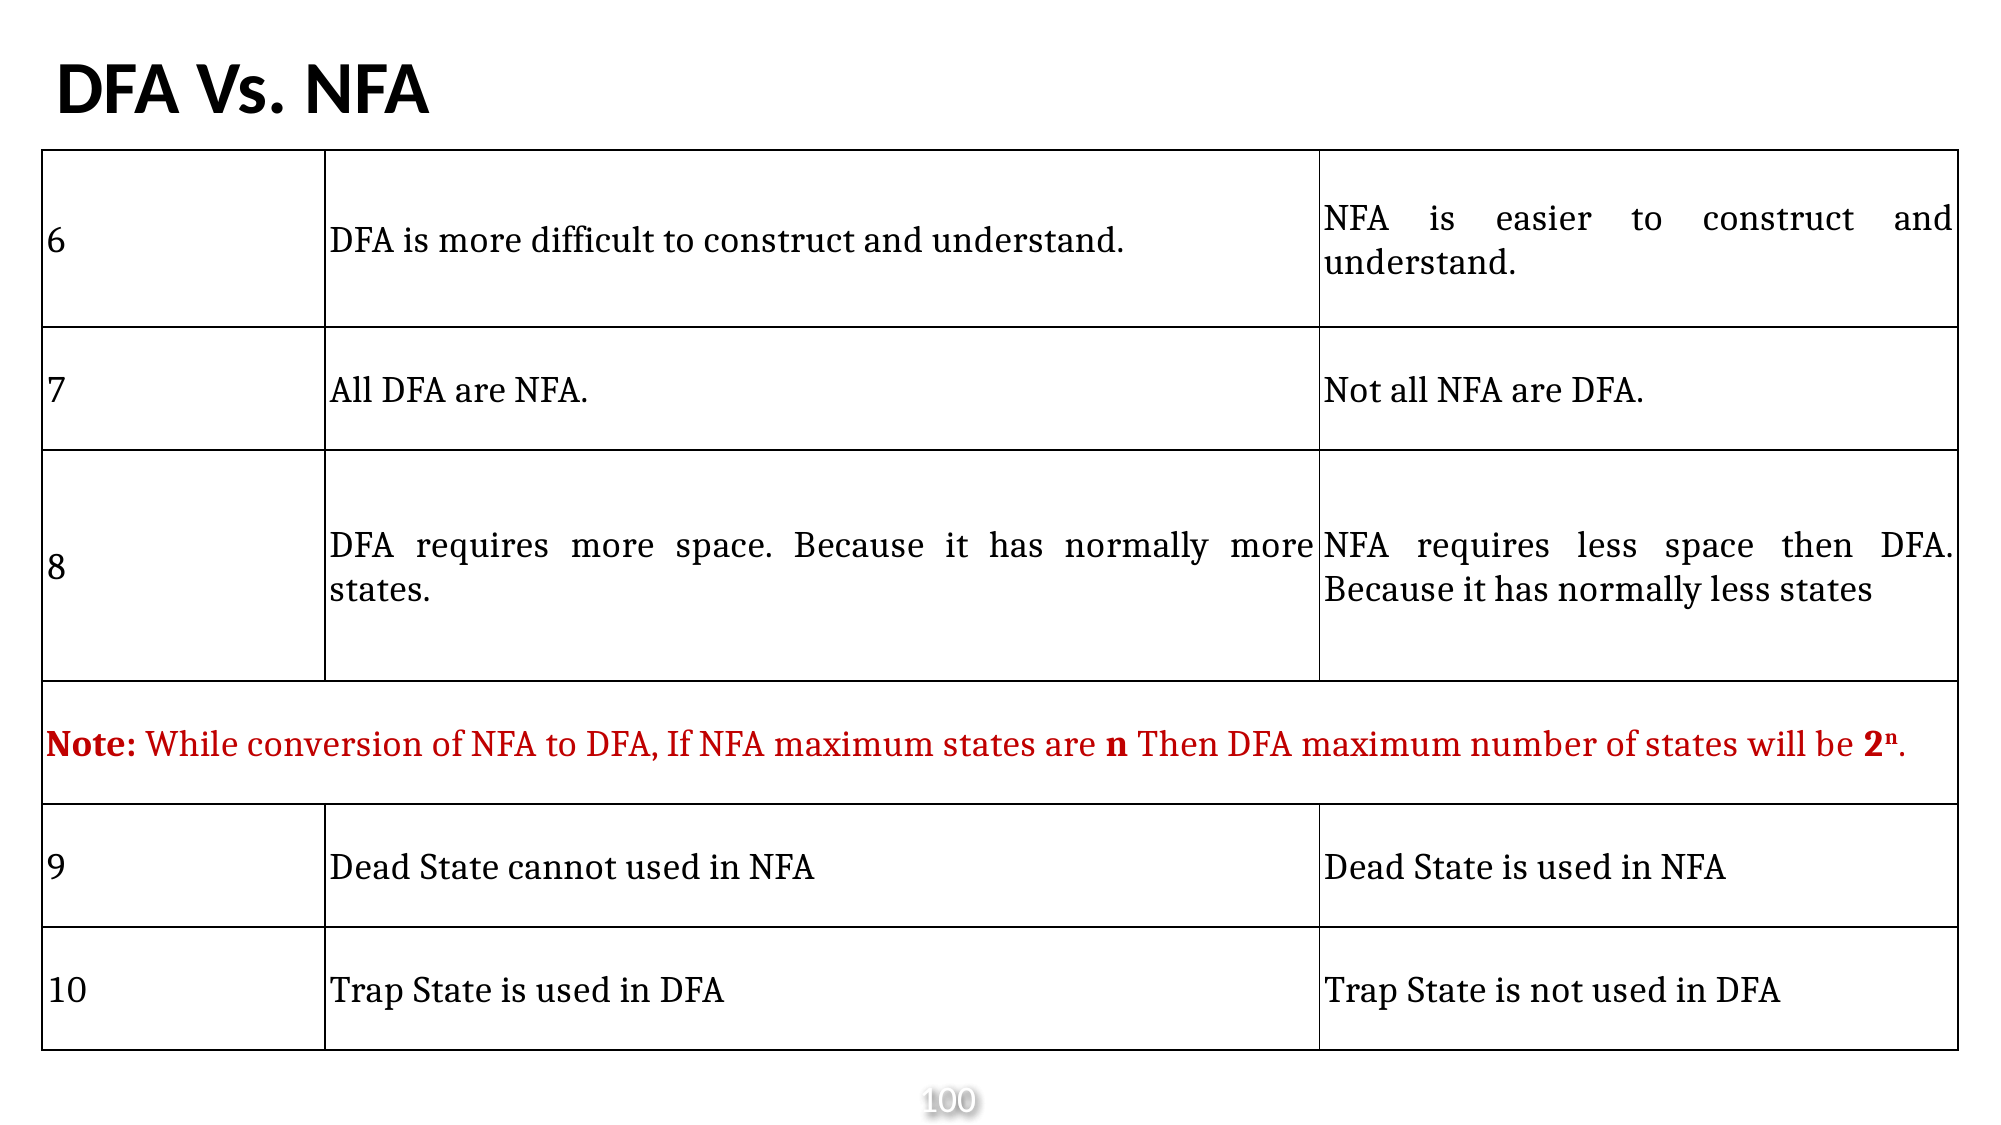

# DFA Vs. NFA
| 6 | DFA is more difficult to construct and understand. | NFA is easier to construct and understand. |
| --- | --- | --- |
| 7 | All DFA are NFA. | Not all NFA are DFA. |
| 8 | DFA requires more space. Because it has normally more states. | NFA requires less space then DFA. Because it has normally less states |
| Note: While conversion of NFA to DFA, If NFA maximum states are n Then DFA maximum number of states will be 2n. |  |  |
| 9 | Dead State cannot used in NFA | Dead State is used in NFA |
| 10 | Trap State is used in DFA | Trap State is not used in DFA |